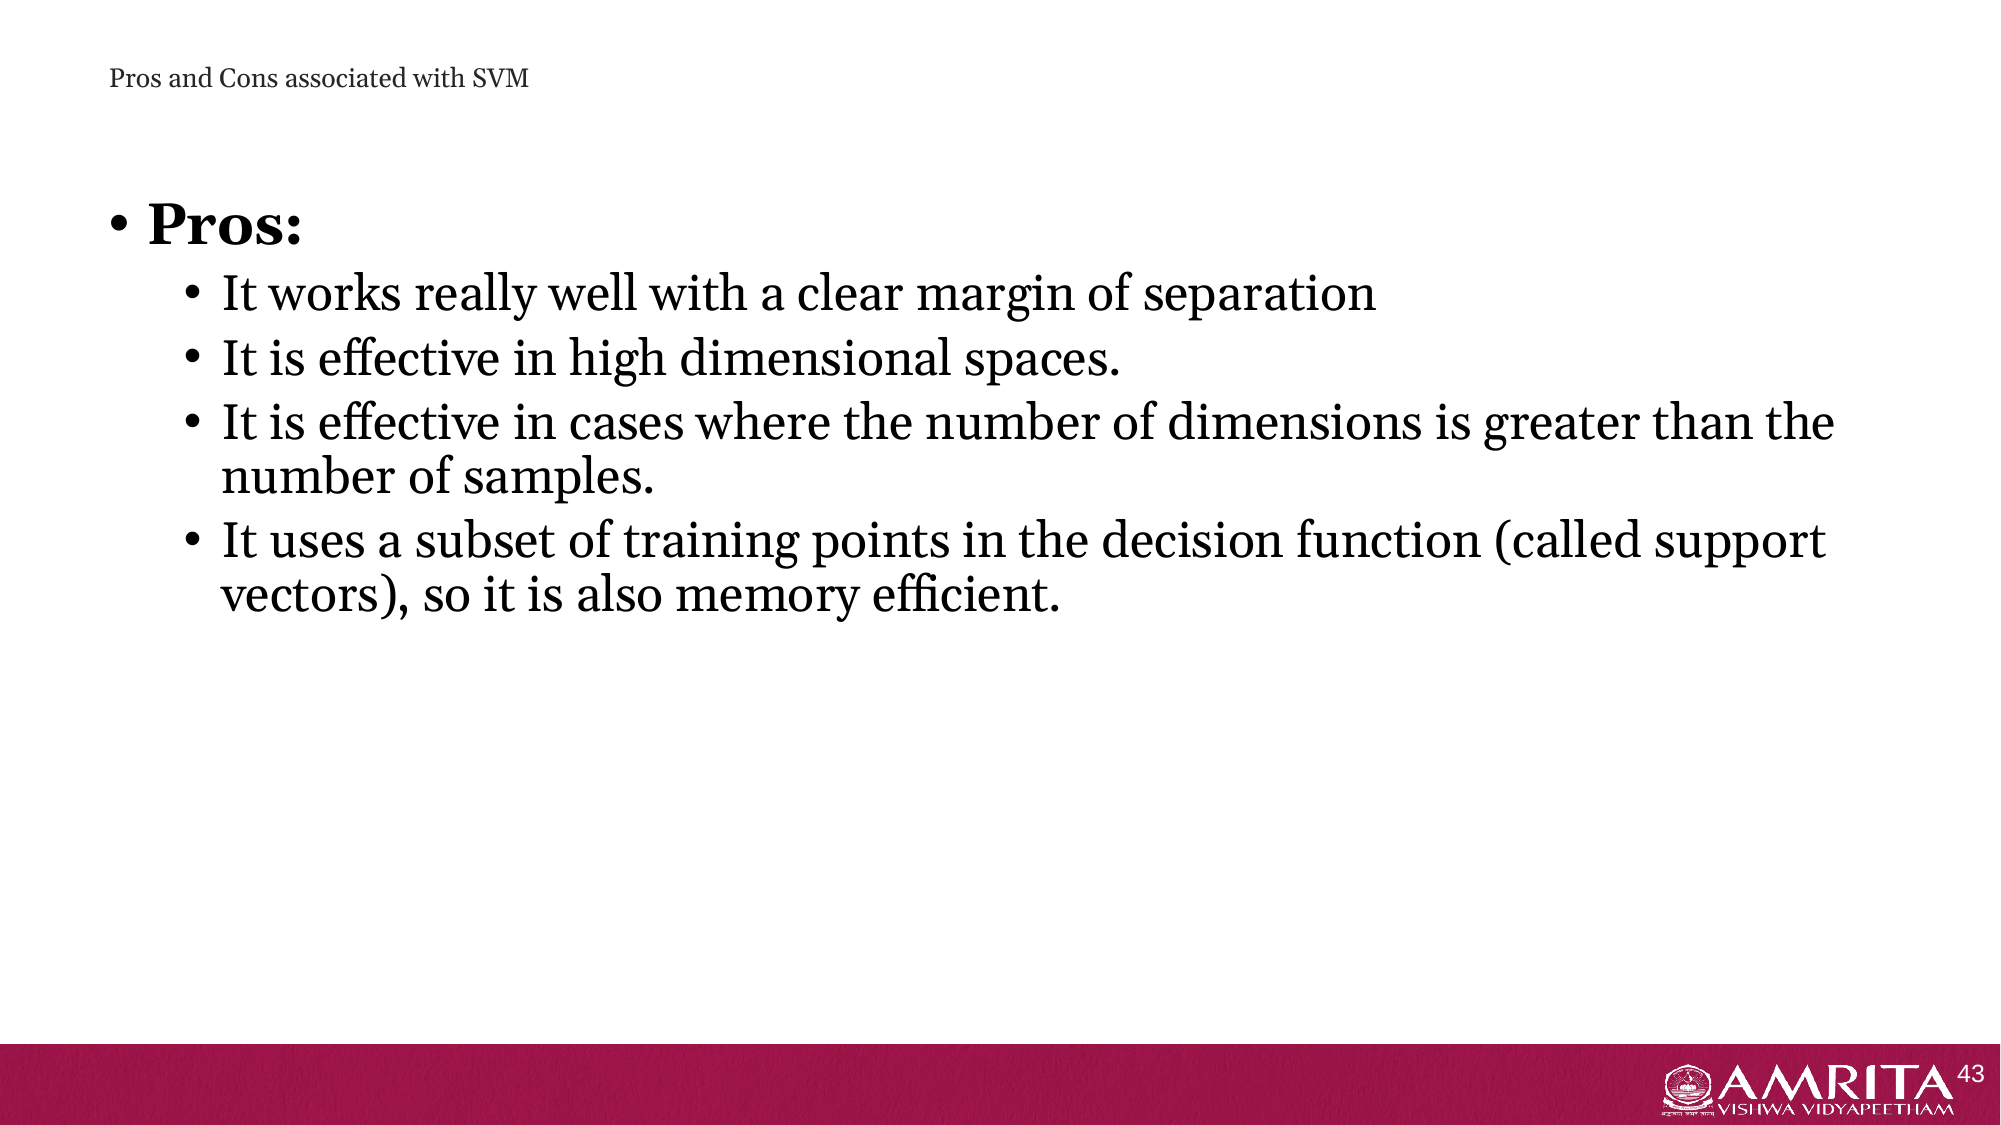

# Pros and Cons associated with SVM
Pros:
It works really well with a clear margin of separation
It is effective in high dimensional spaces.
It is effective in cases where the number of dimensions is greater than the number of samples.
It uses a subset of training points in the decision function (called support vectors), so it is also memory efficient.

43